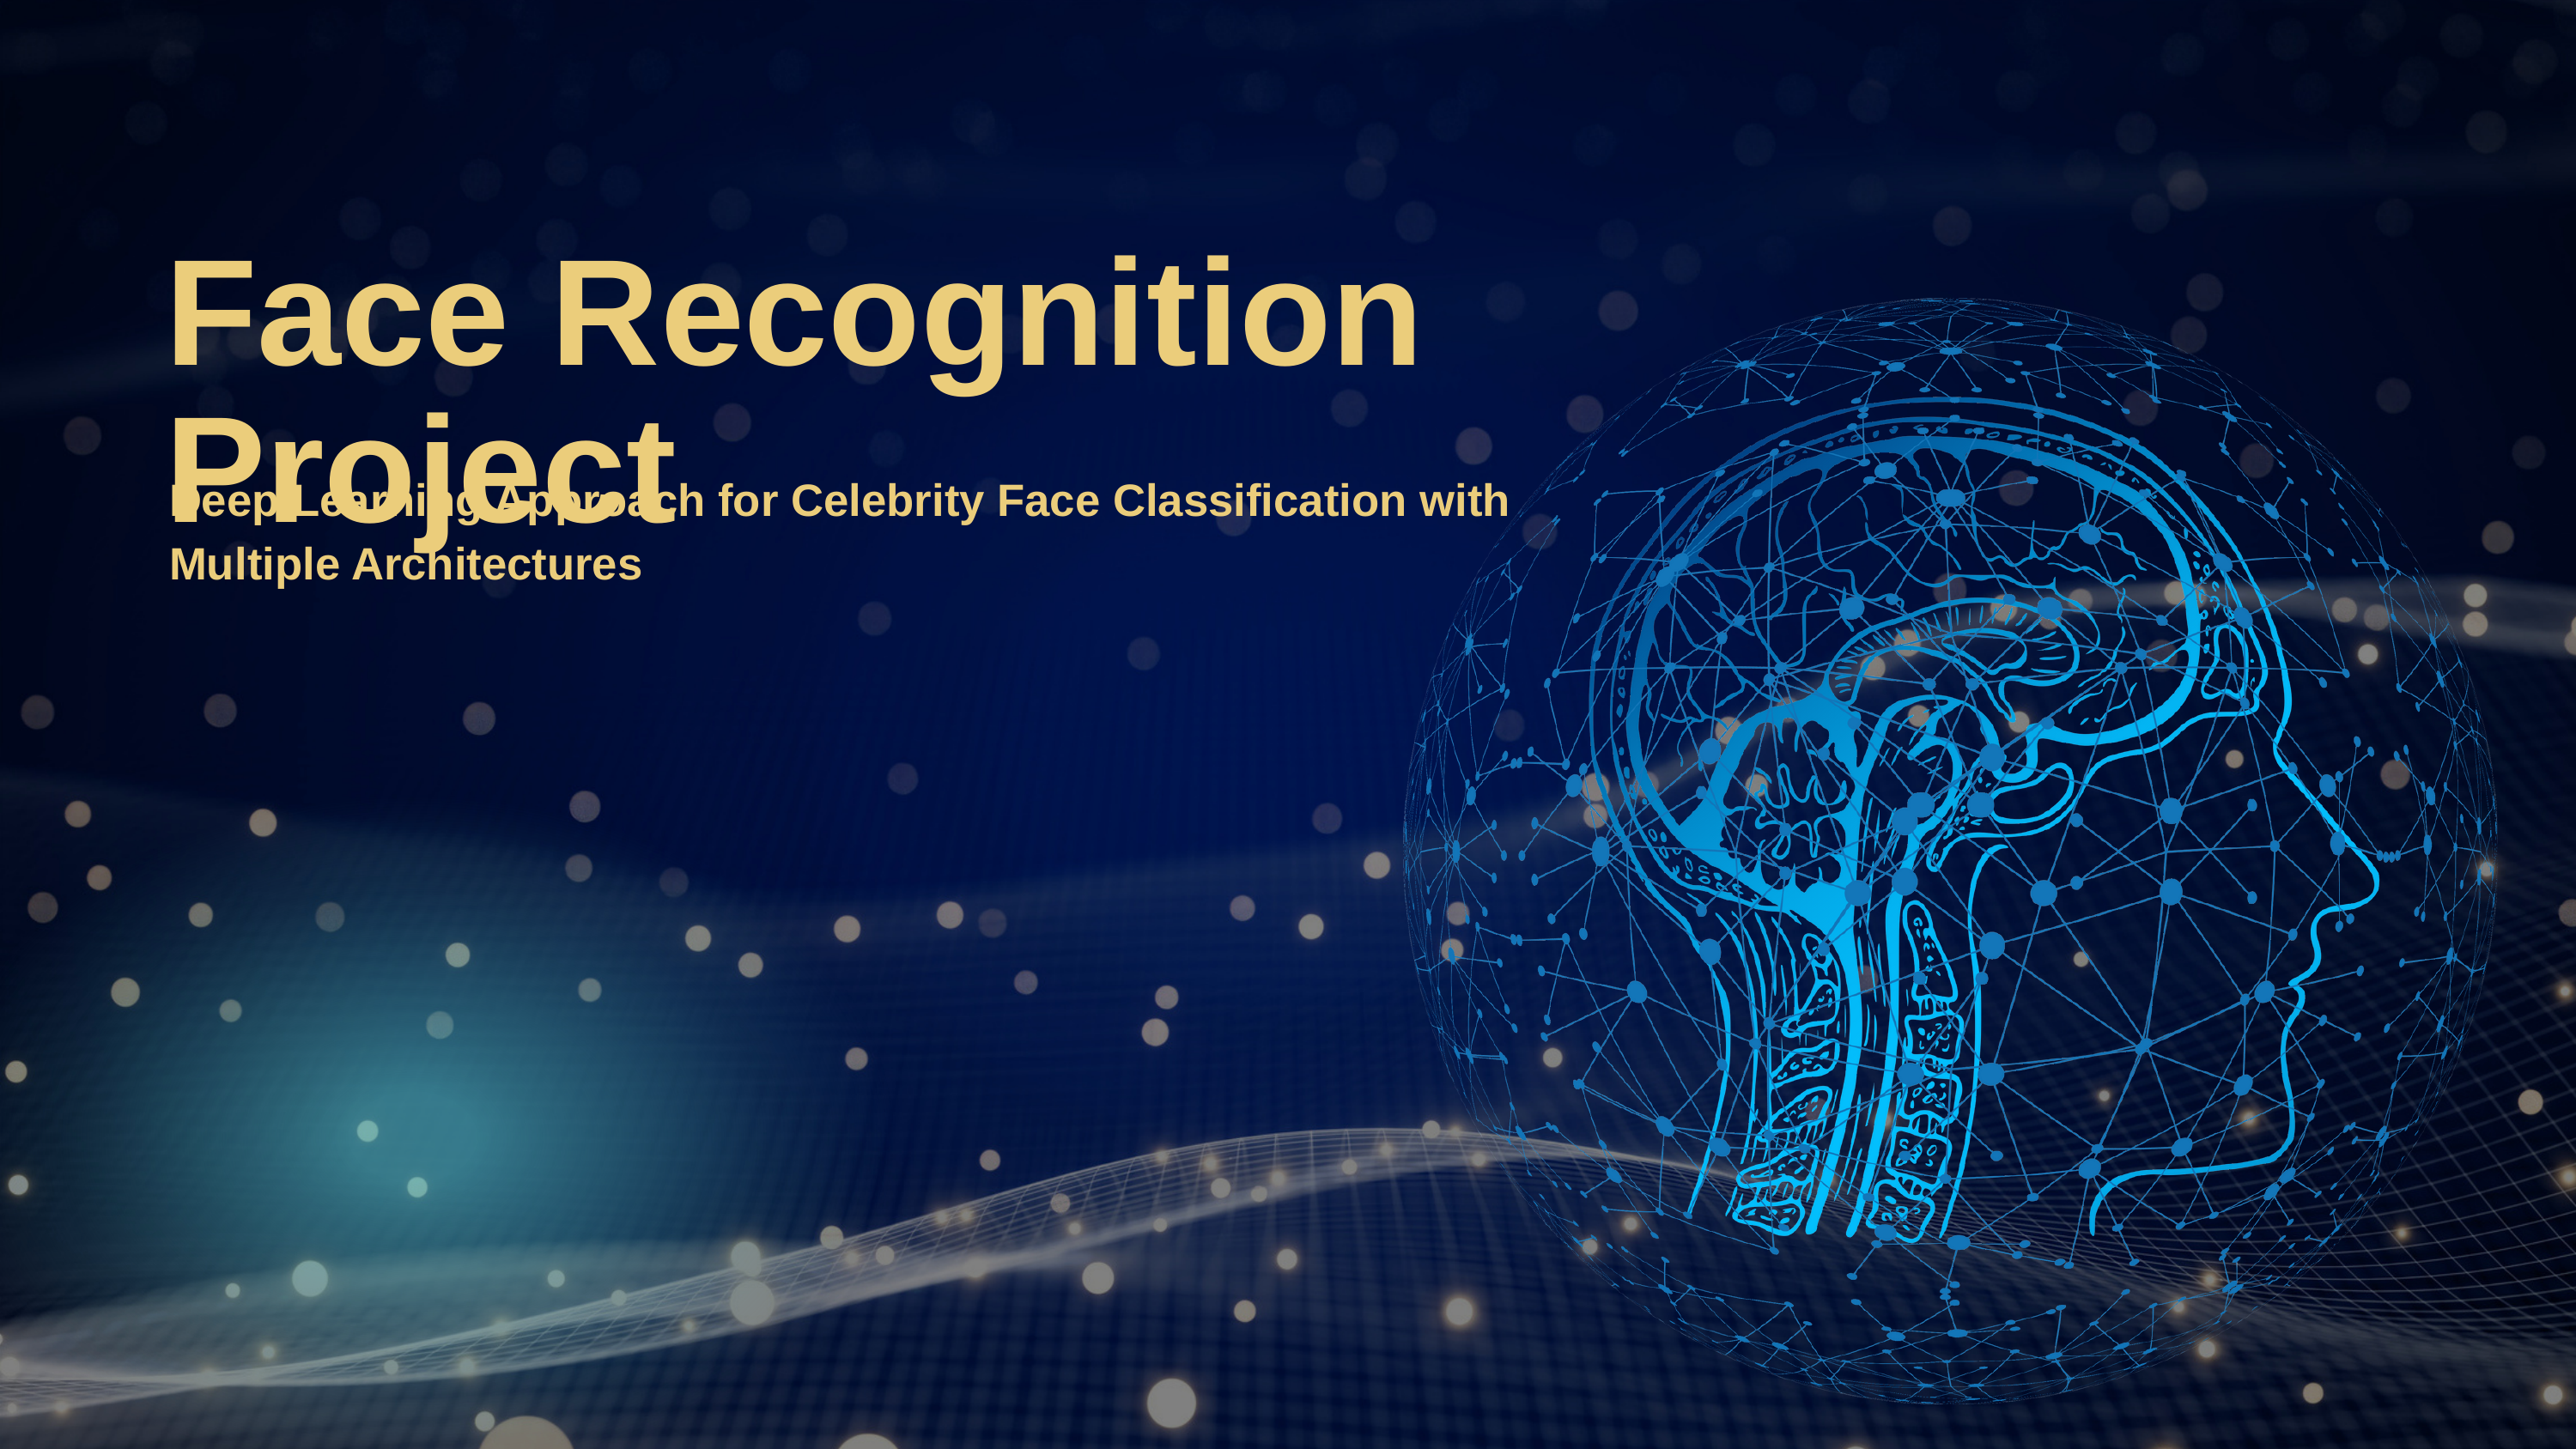

Face Recognition Project

Deep Learning Approach for Celebrity Face Classification with Multiple Architectures